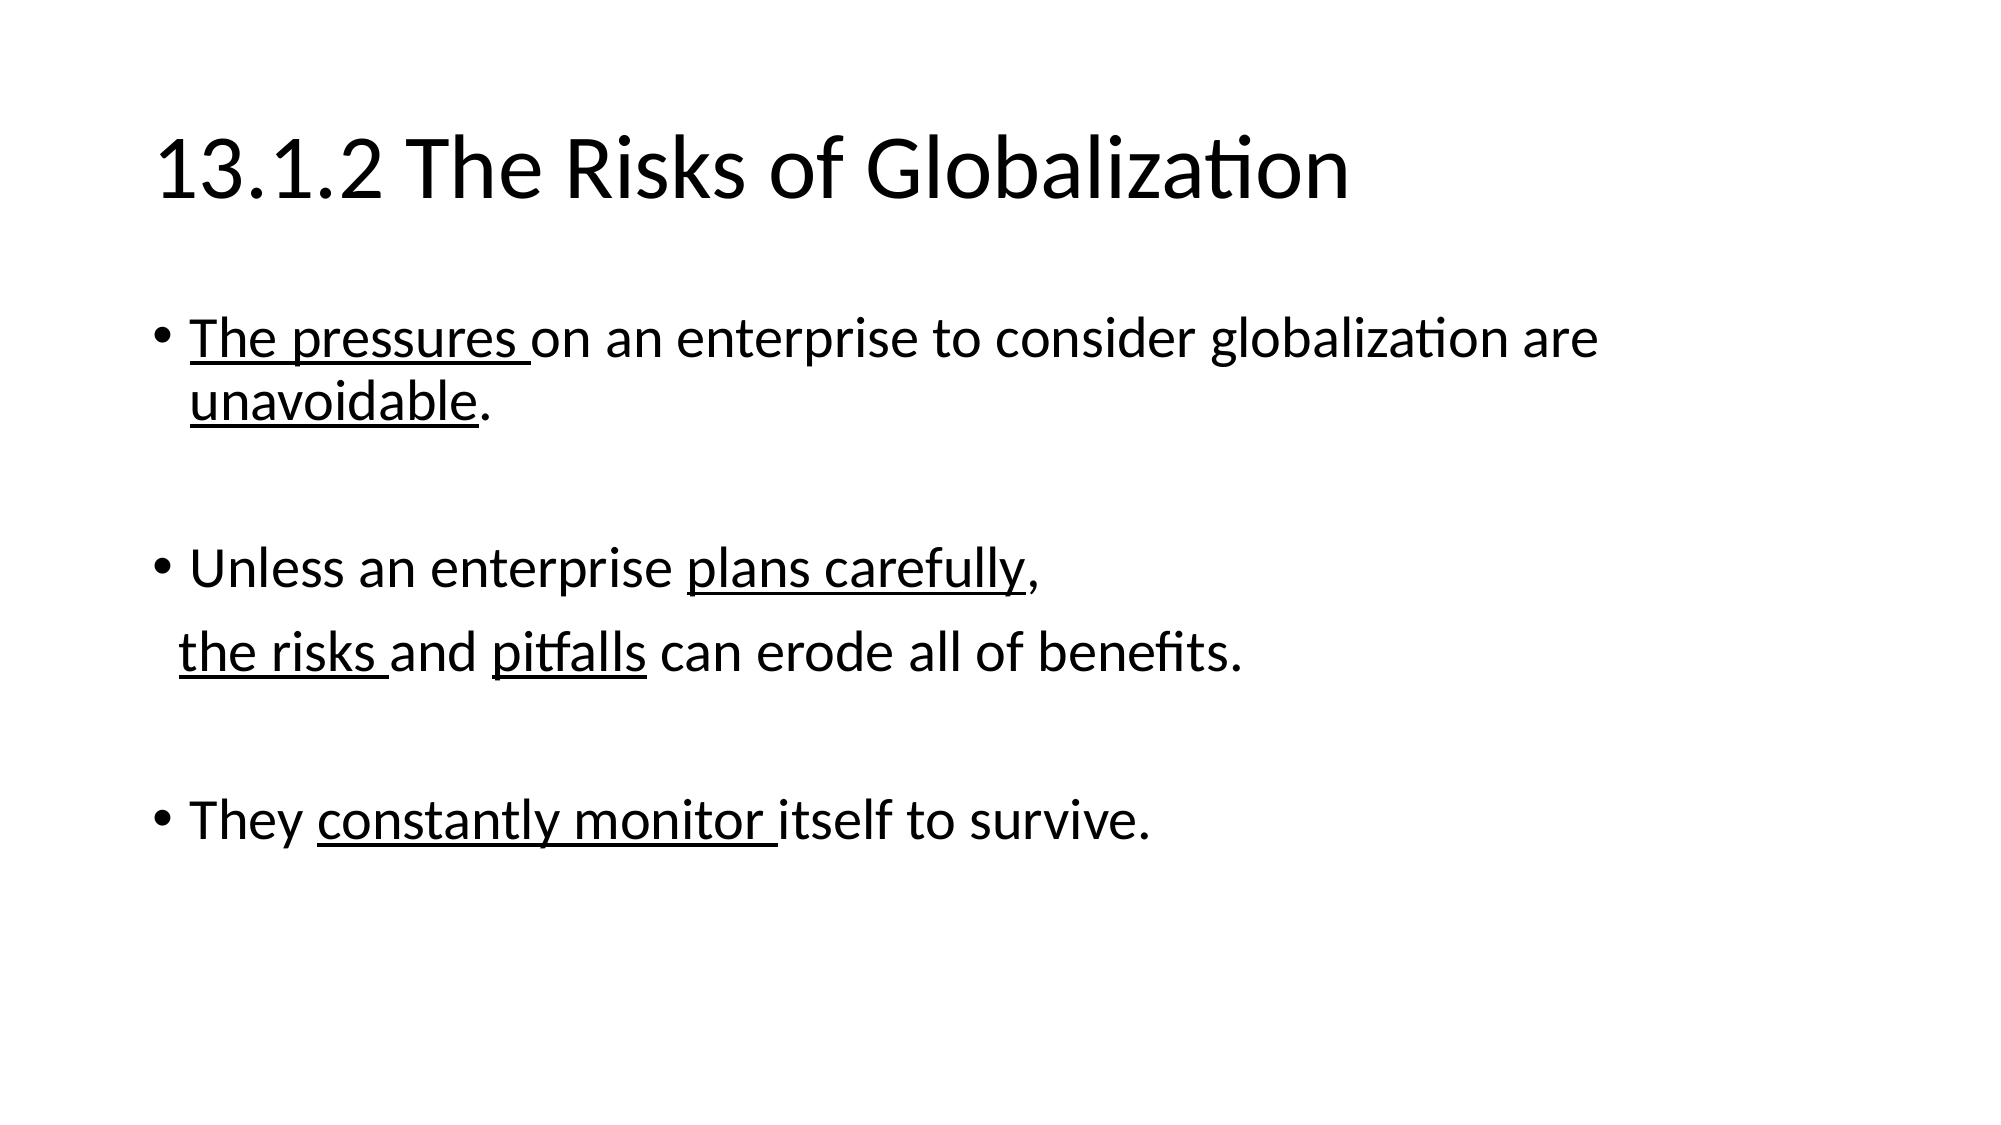

# 13.1.2 The Risks of Globalization
The pressures on an enterprise to consider globalization are unavoidable.

Unless an enterprise plans carefully,
  the risks and pitfalls can erode all of benefits.

They constantly monitor itself to survive.